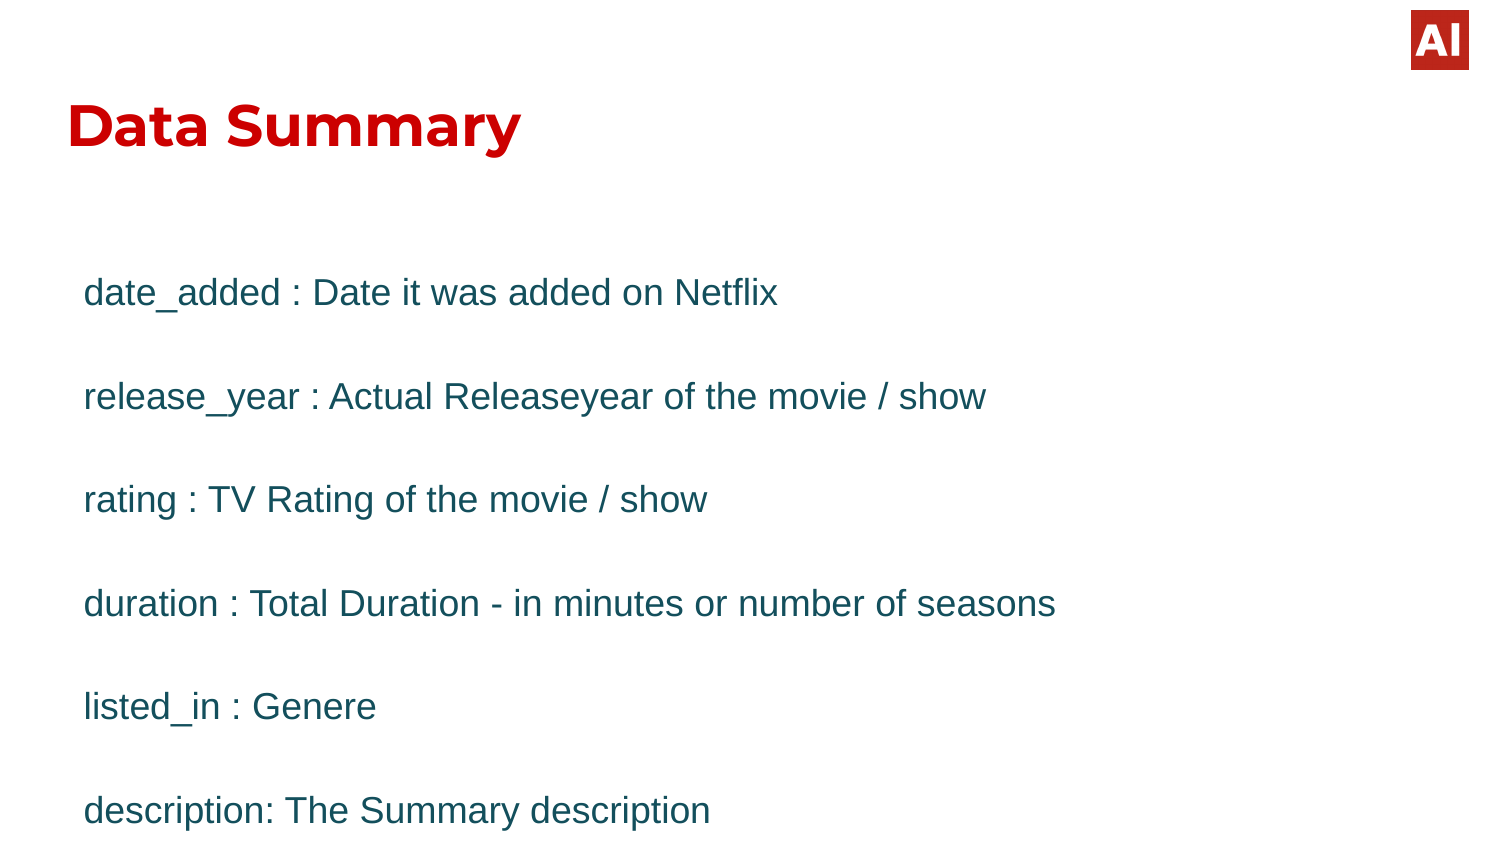

# Data Summary

date_added : Date it was added on Netflix

release_year : Actual Releaseyear of the movie / show

rating : TV Rating of the movie / show

duration : Total Duration - in minutes or number of seasons

listed_in : Genere

description: The Summary description